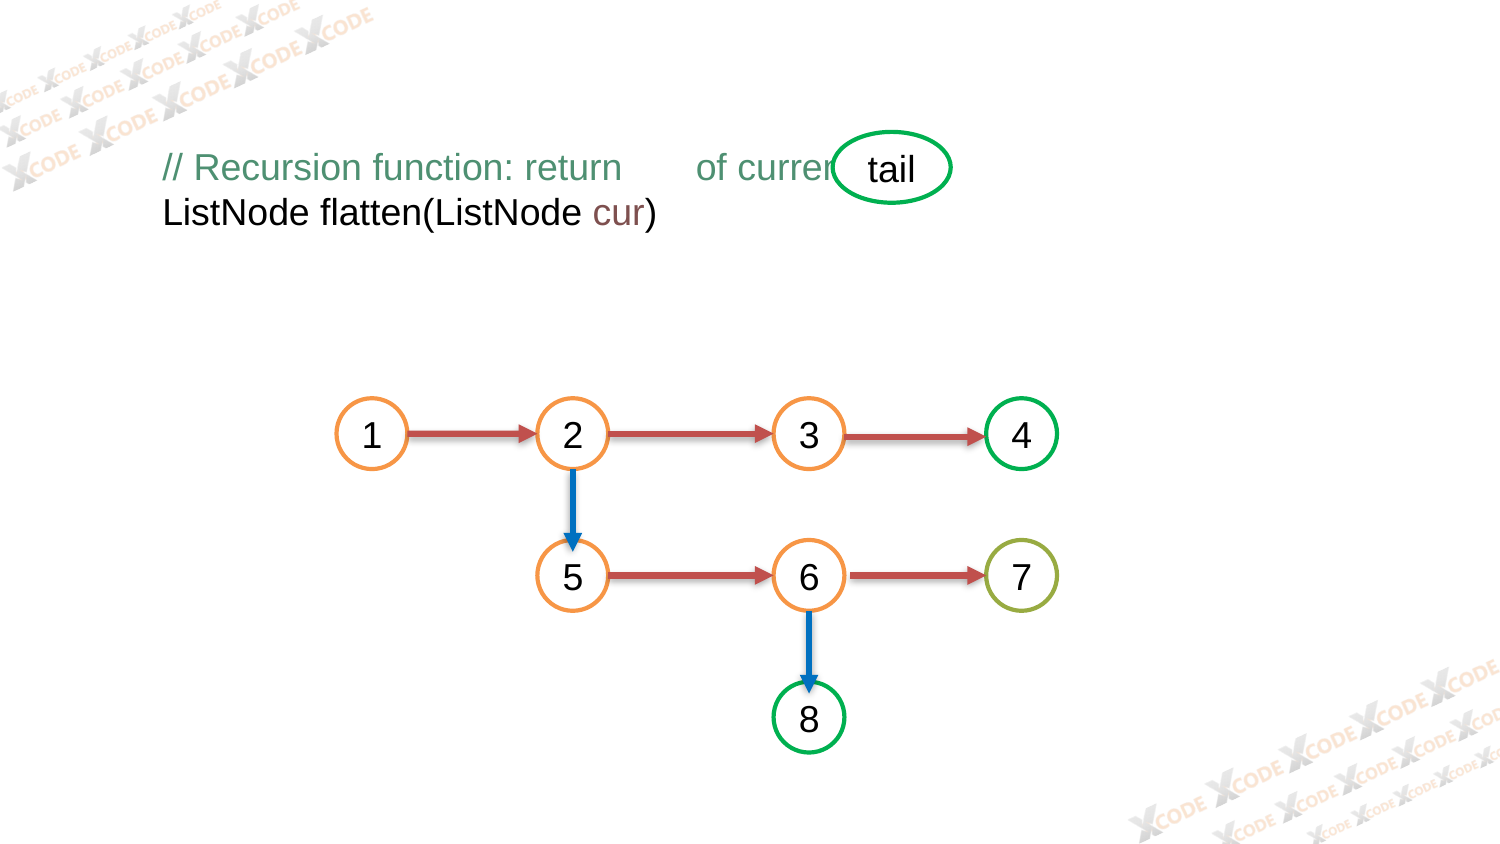

tail
// Recursion function: return       of current level
ListNode flatten(ListNode cur)
1
2
3
4
5
6
7
8